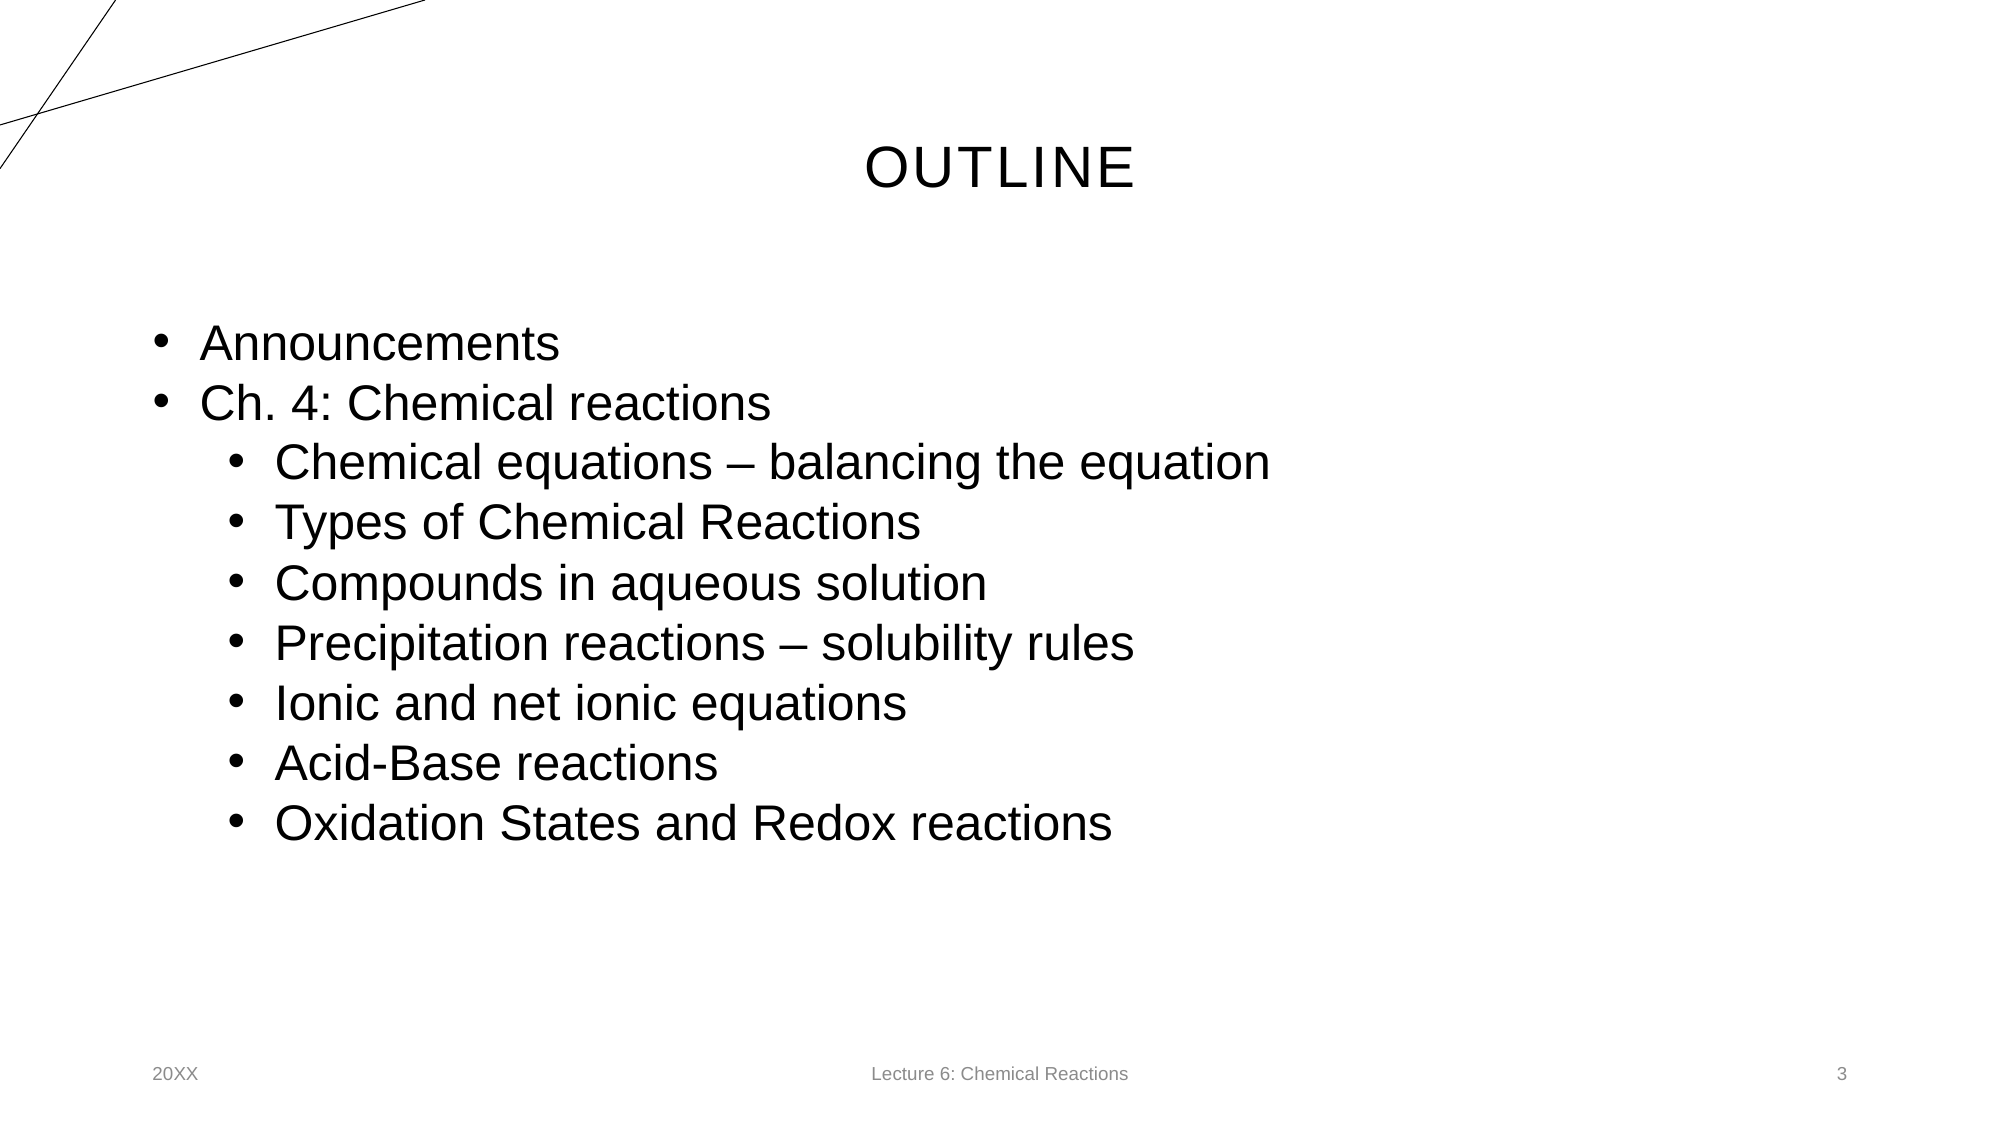

# Outline
Announcements
Ch. 4: Chemical reactions
Chemical equations – balancing the equation
Types of Chemical Reactions
Compounds in aqueous solution
Precipitation reactions – solubility rules
Ionic and net ionic equations
Acid-Base reactions
Oxidation States and Redox reactions
20XX
Lecture 6: Chemical Reactions​
3